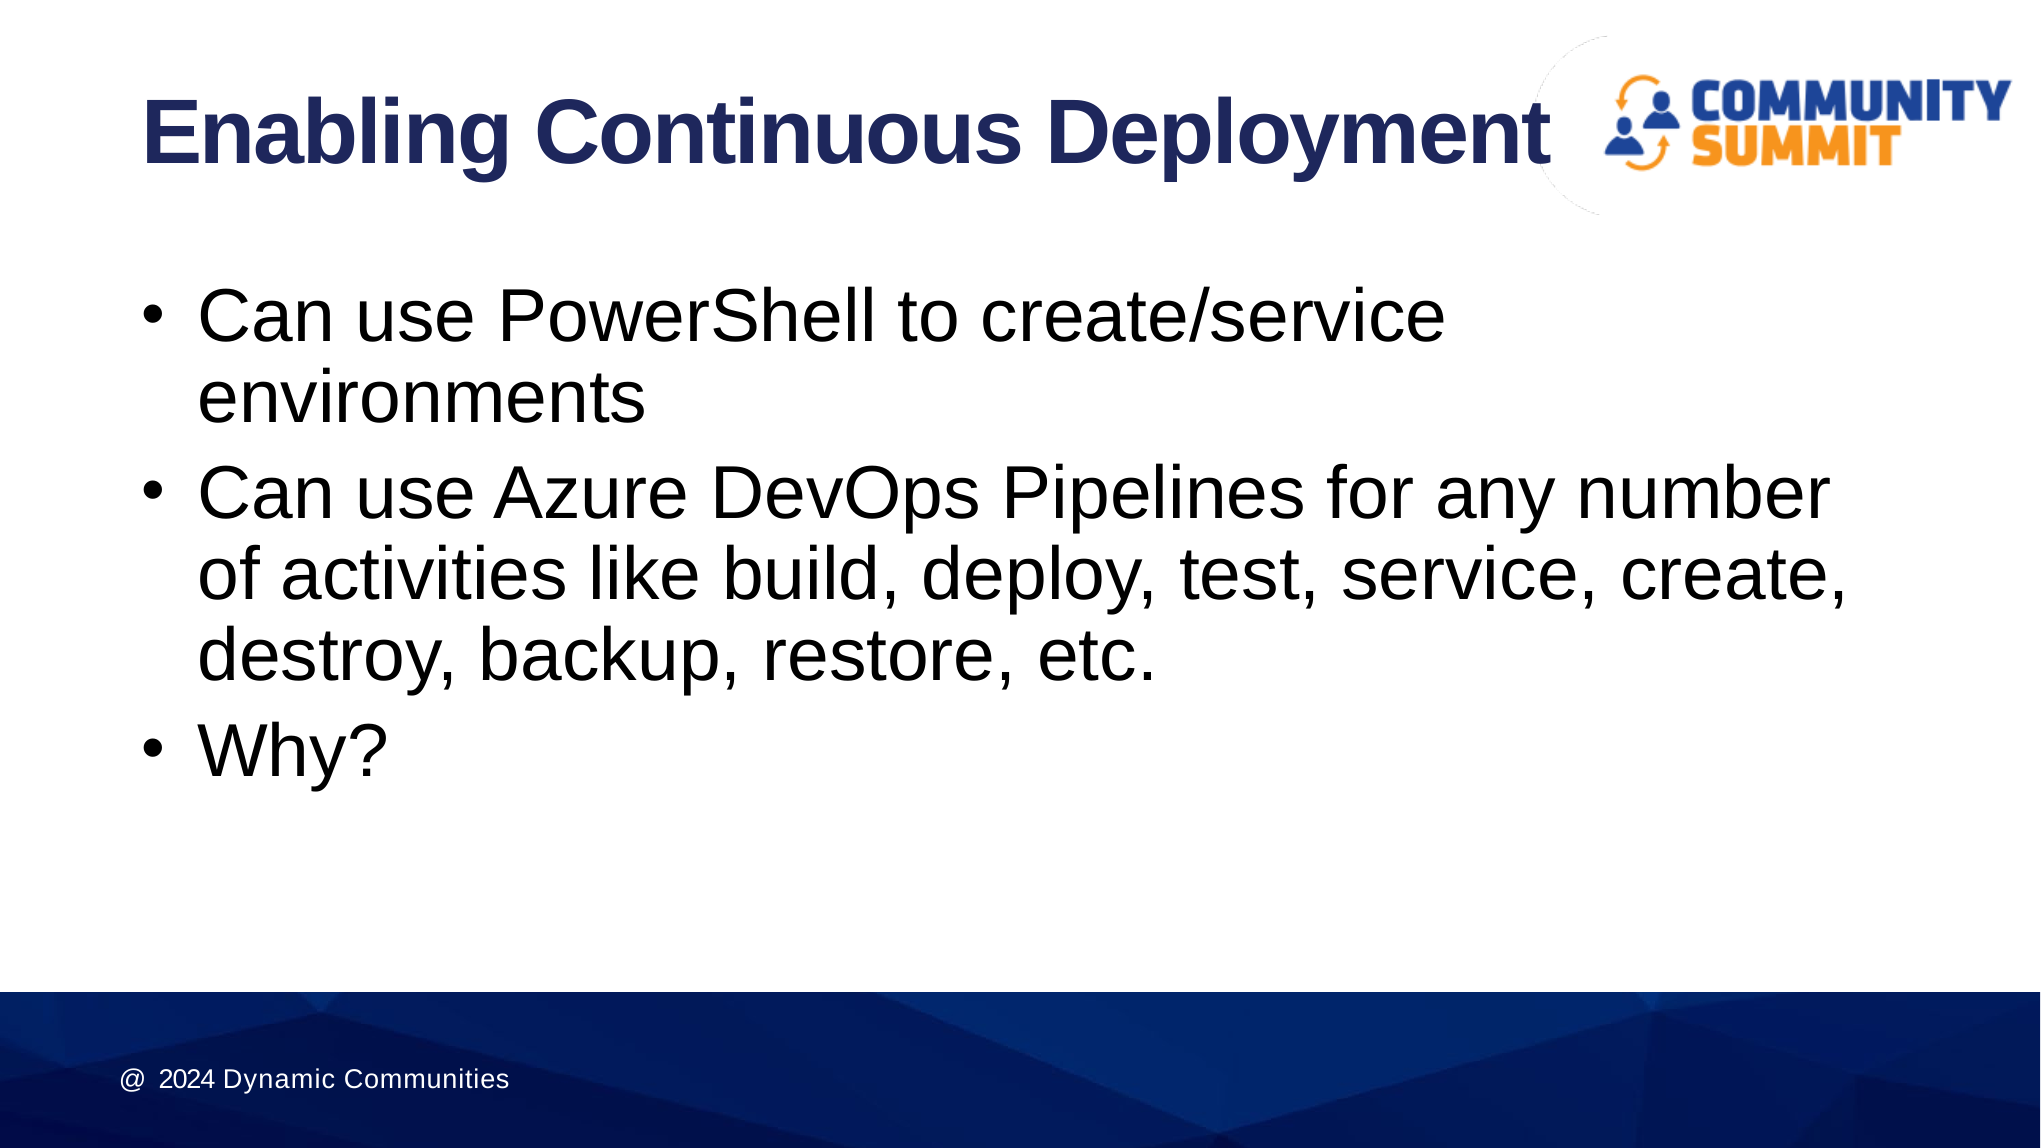

# Enabling Continuous Deployment
Can use PowerShell to create/service environments
Can use Azure DevOps Pipelines for any number of activities like build, deploy, test, service, create, destroy, backup, restore, etc.
Why?